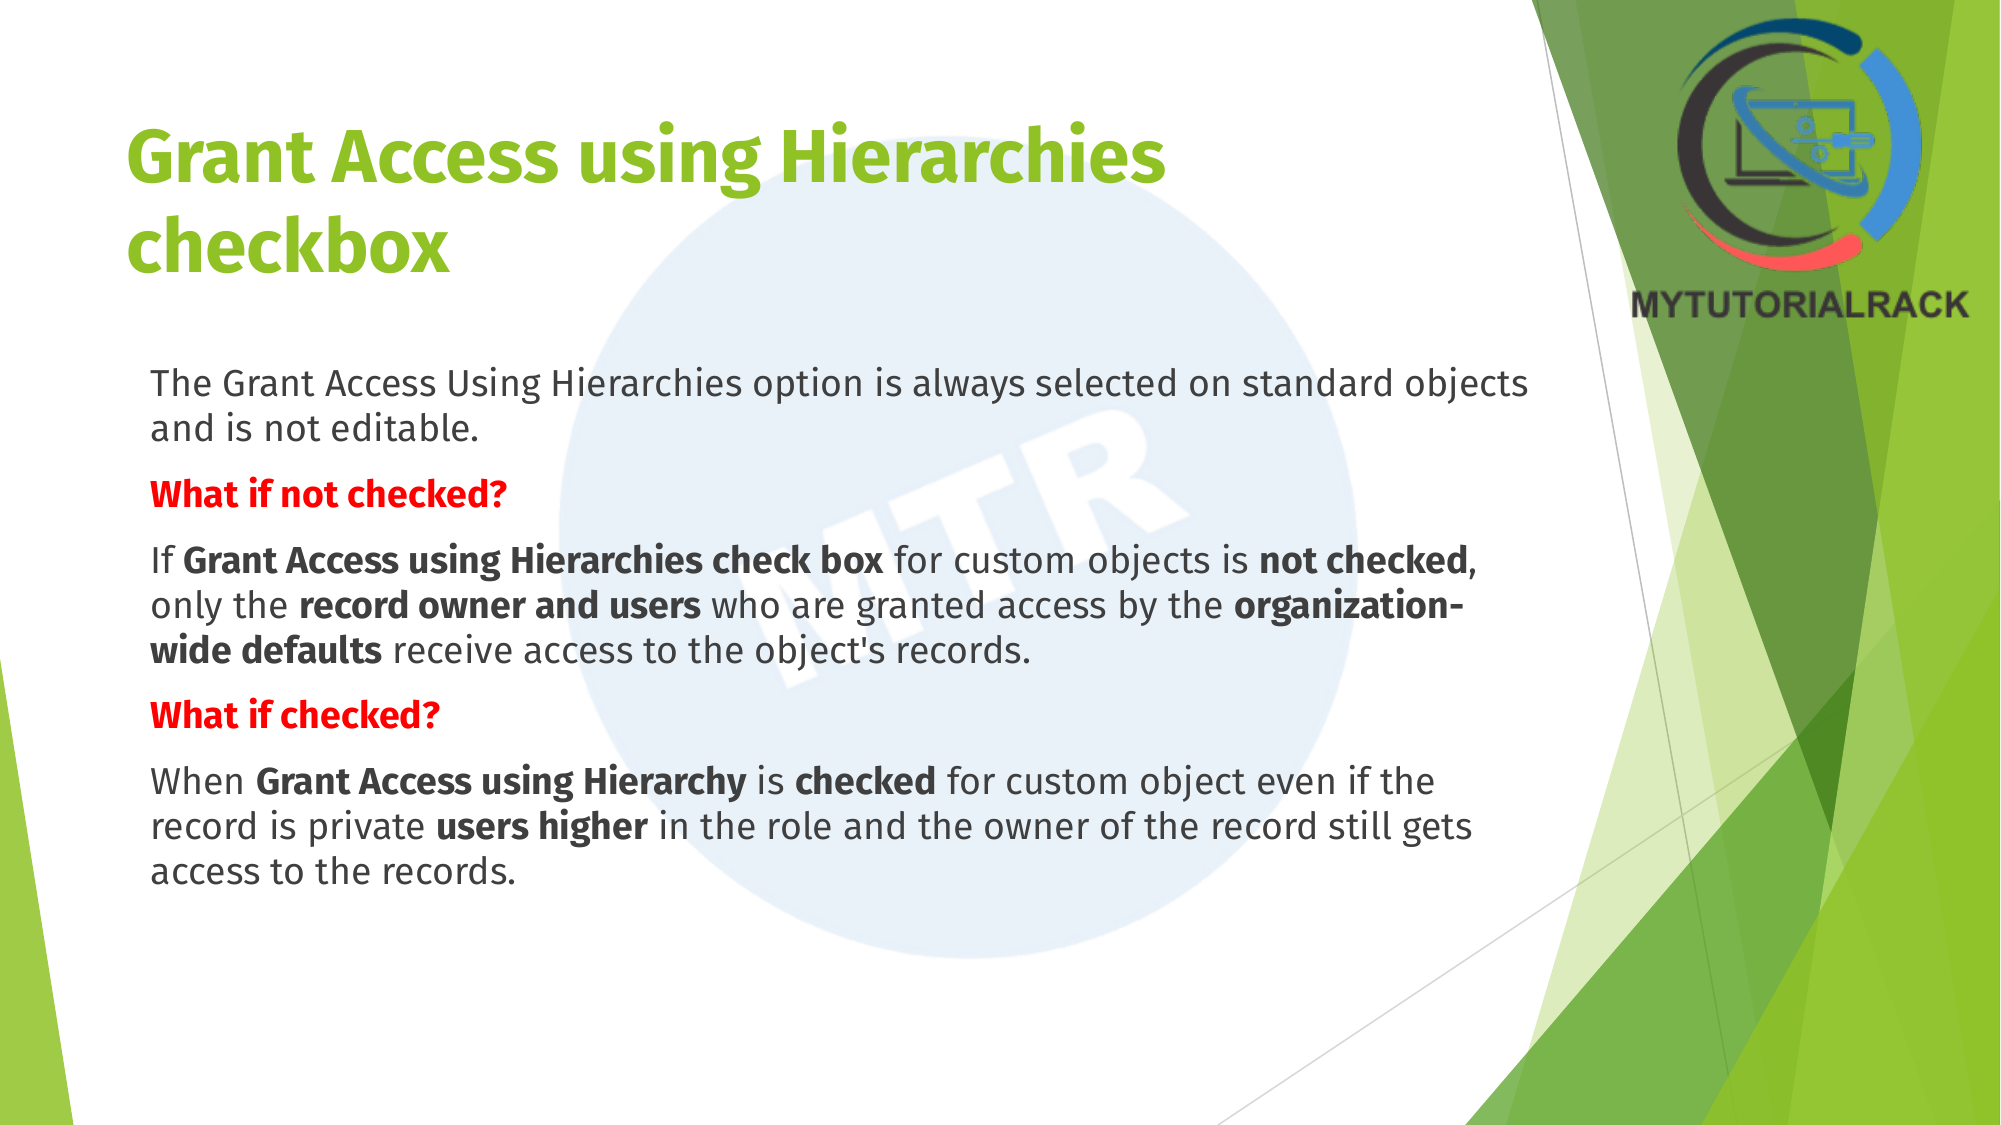

# Grant Access using Hierarchies checkbox

The Grant Access Using Hierarchies option is always selected on standard objects and is not editable.
What if not checked?
If Grant Access using Hierarchies check box for custom objects is not checked, only the record owner and users who are granted access by the organization-wide defaults receive access to the object's records.
What if checked?
When Grant Access using Hierarchy is checked for custom object even if the record is private users higher in the role and the owner of the record still gets access to the records.